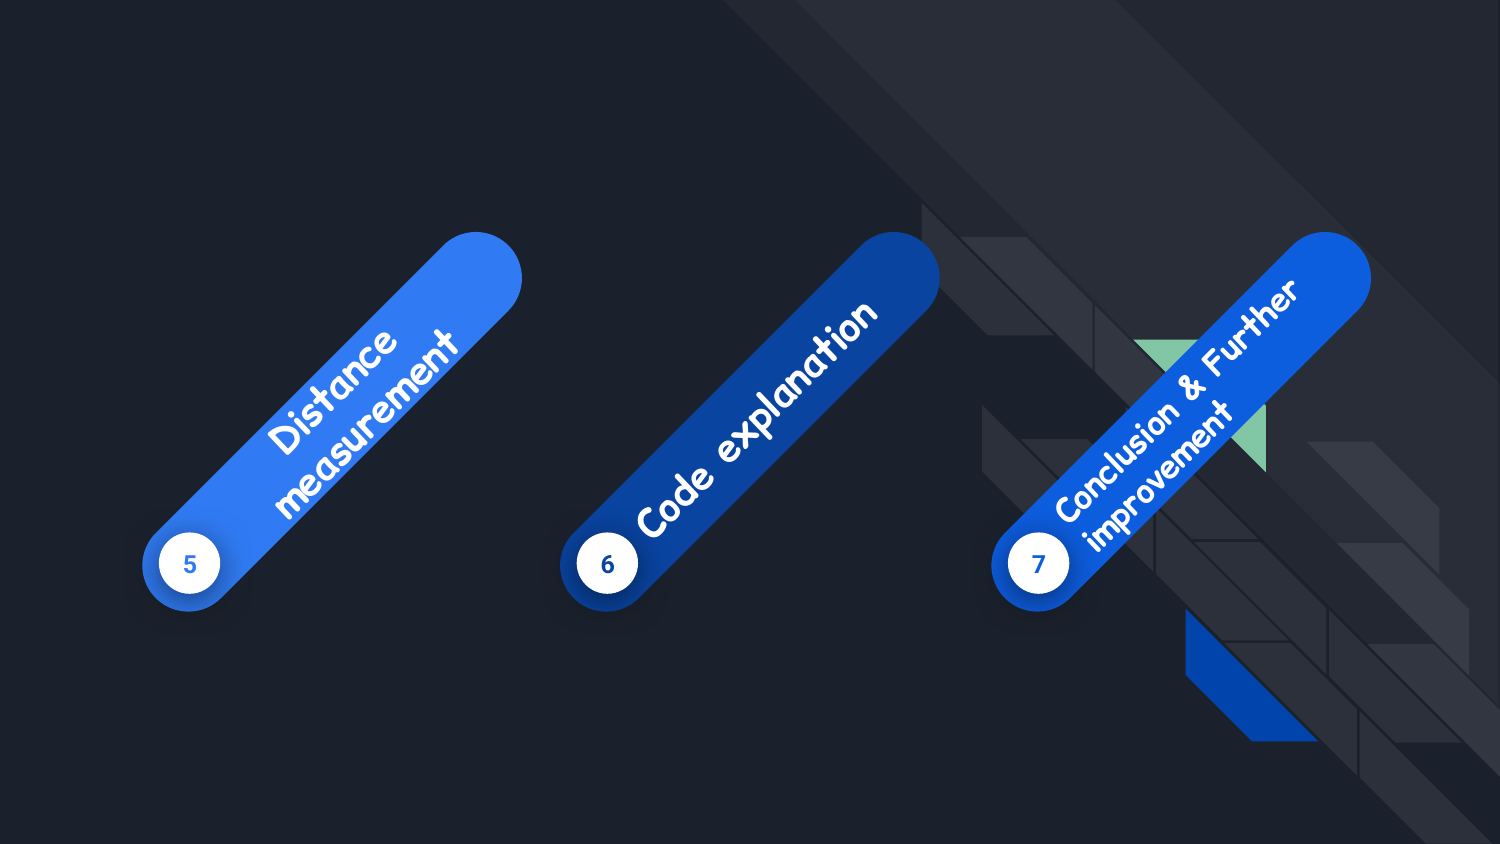

Distance measurement
5

Code explanation
6

Conclusion & Further improvement
7